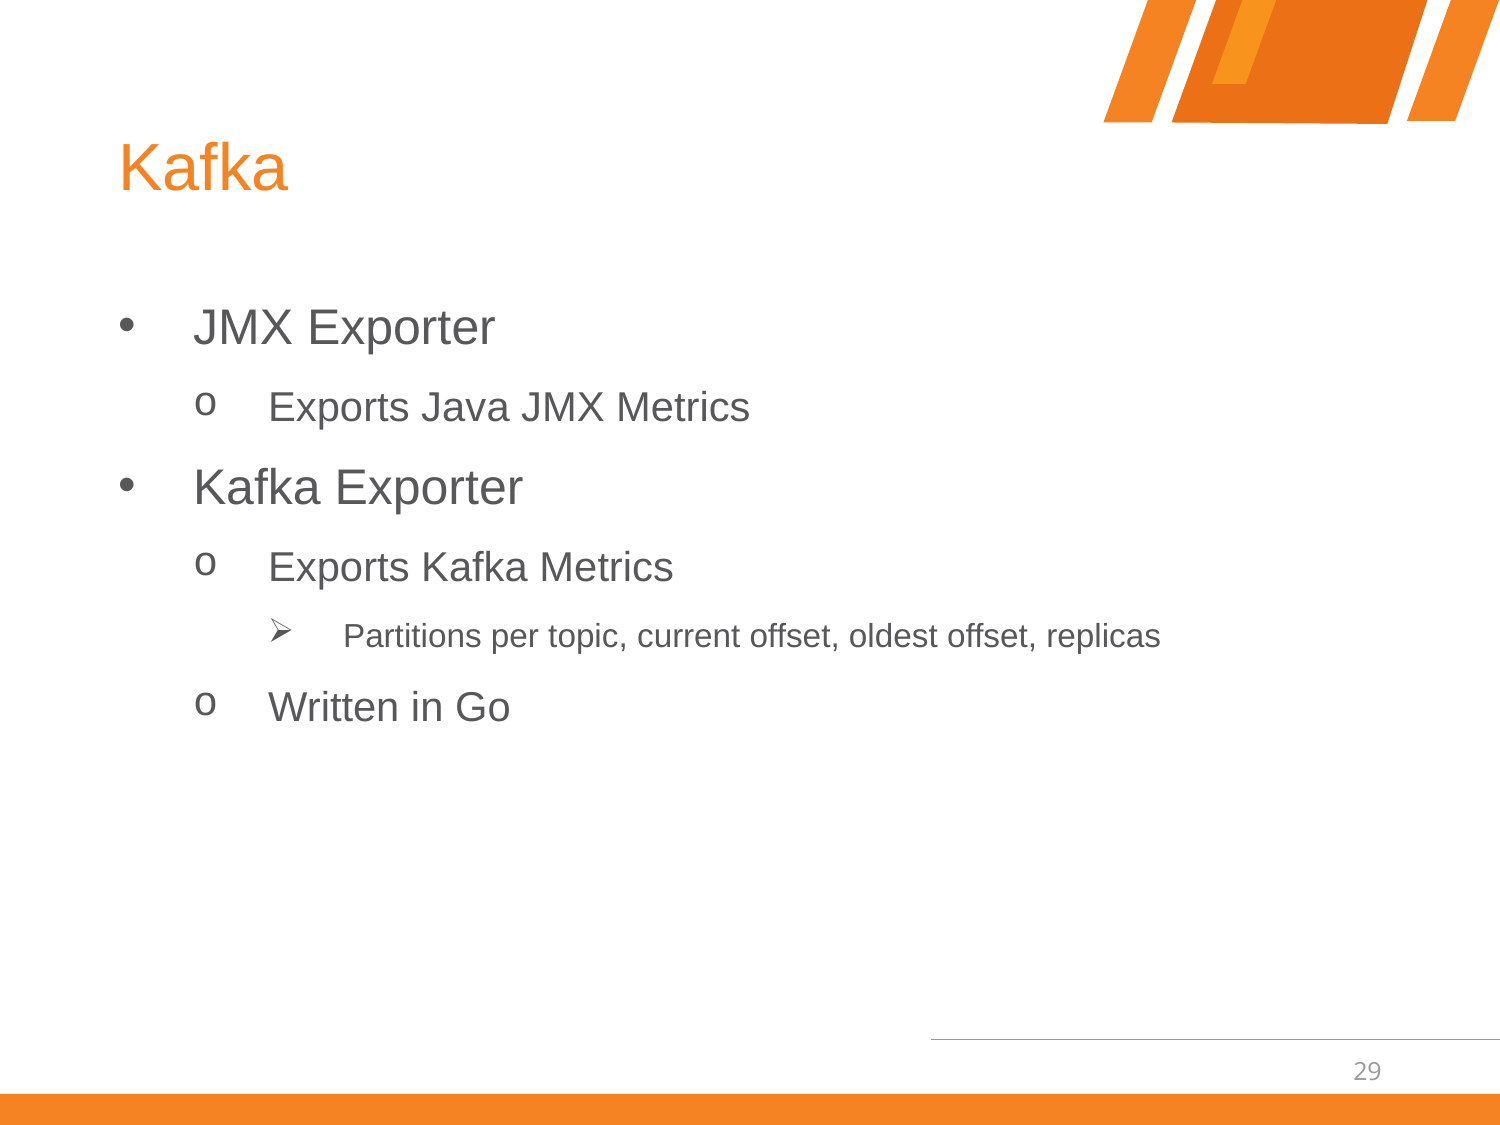

# Kafka
JMX Exporter
Exports Java JMX Metrics
Kafka Exporter
Exports Kafka Metrics
Partitions per topic, current offset, oldest offset, replicas
Written in Go

29